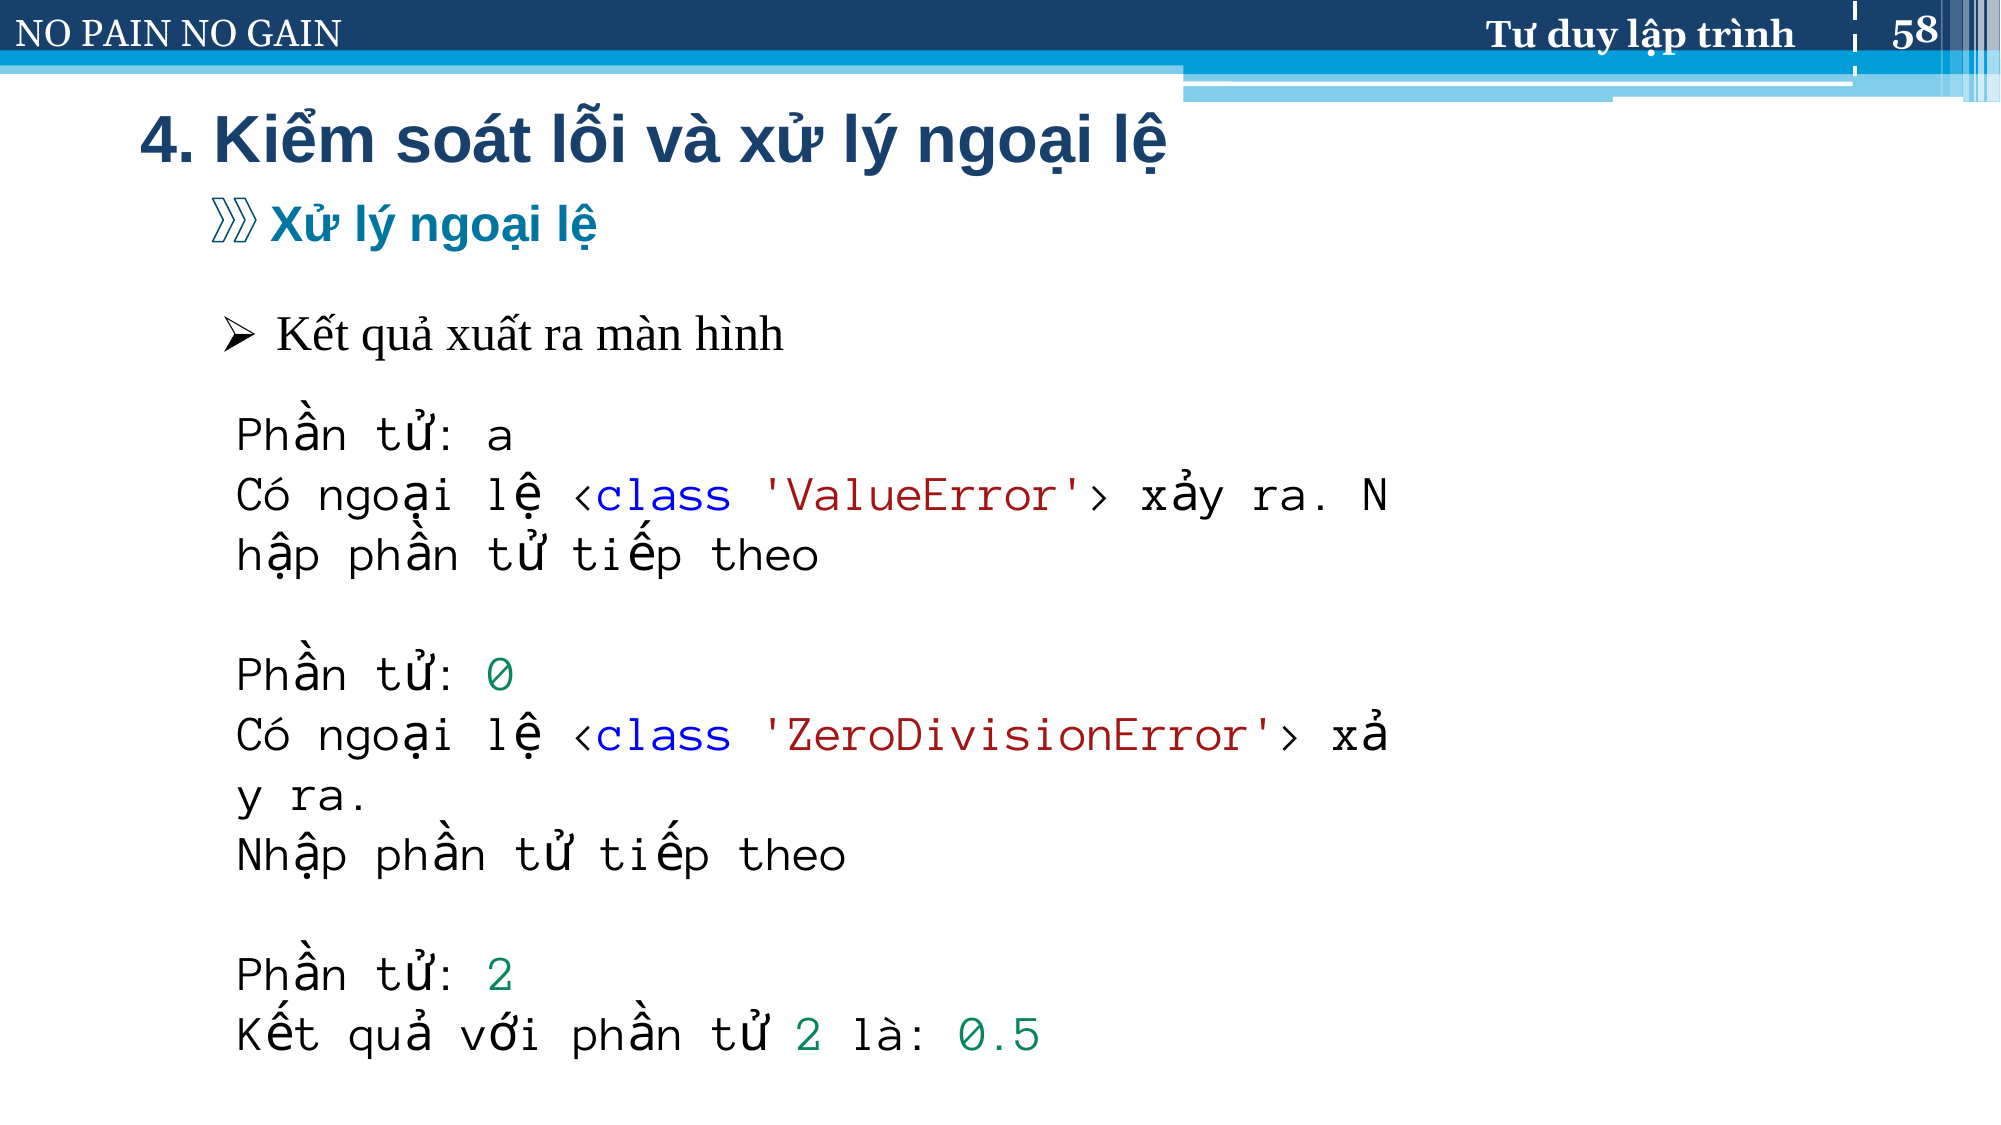

58
# 4. Kiểm soát lỗi và xử lý ngoại lệ
Xử lý ngoại lệ

Kết quả xuất ra màn hình
Phần tử: a
Có ngoại lệ <class 'ValueError'> xảy ra. Nhập phần tử tiếp theo
Phần tử: 0
Có ngoại lệ <class 'ZeroDivisionError'> xảy ra.
Nhập phần tử tiếp theo
Phần tử: 2
Kết quả với phần tử 2 là: 0.5